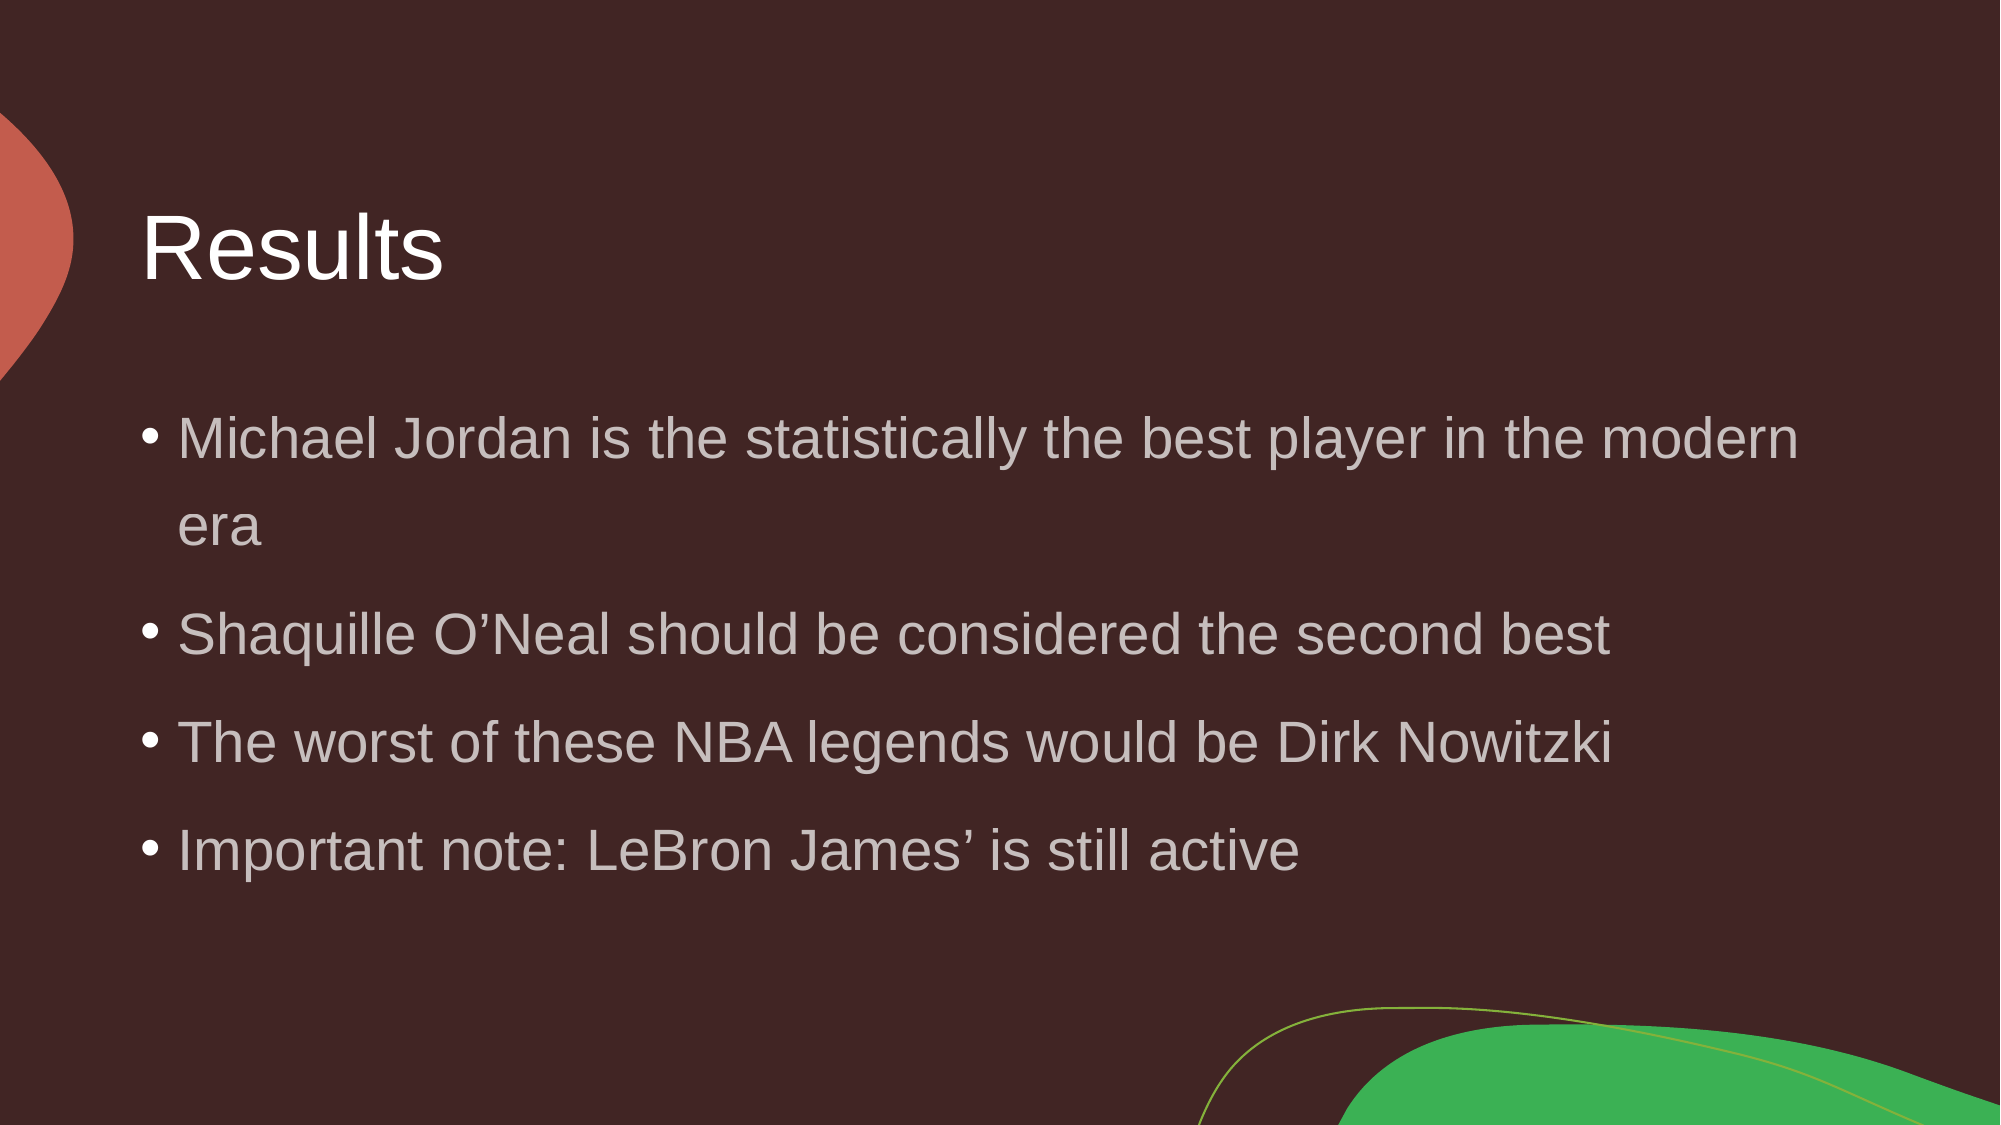

# Results
Michael Jordan is the statistically the best player in the modern era
Shaquille O’Neal should be considered the second best
The worst of these NBA legends would be Dirk Nowitzki
Important note: LeBron James’ is still active